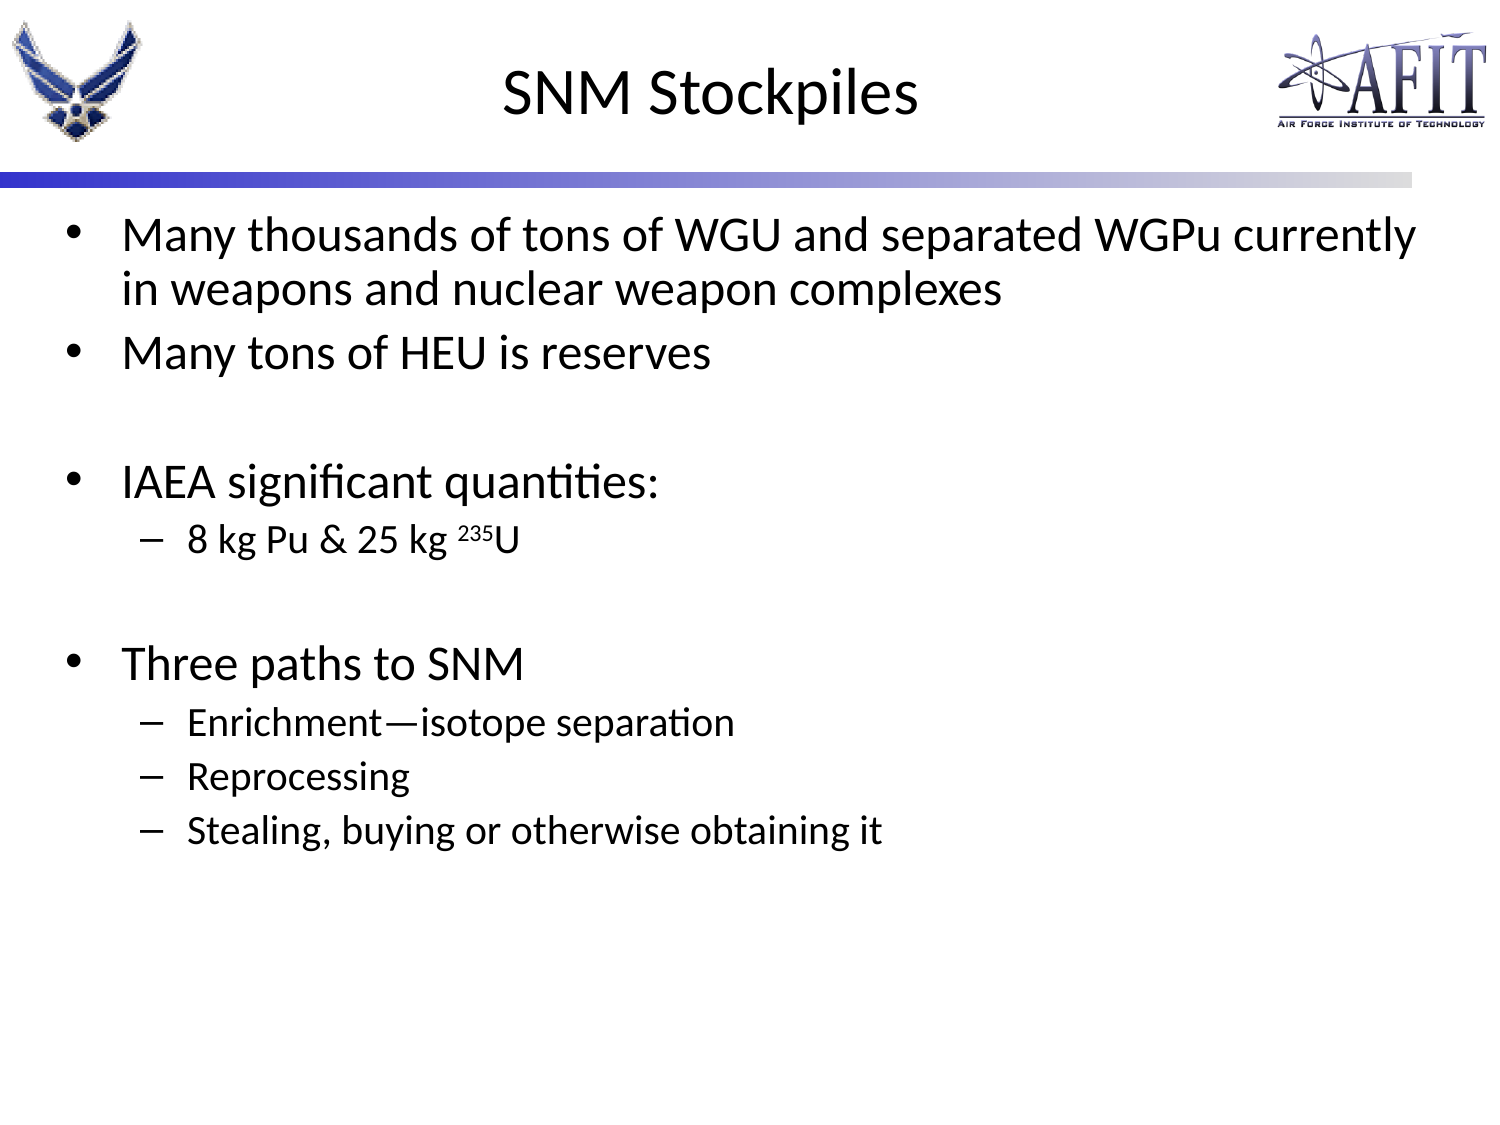

# SNM Stockpiles
Many thousands of tons of WGU and separated WGPu currently in weapons and nuclear weapon complexes
Many tons of HEU is reserves

IAEA significant quantities:
8 kg Pu & 25 kg 235U

Three paths to SNM
Enrichment—isotope separation
Reprocessing
Stealing, buying or otherwise obtaining it